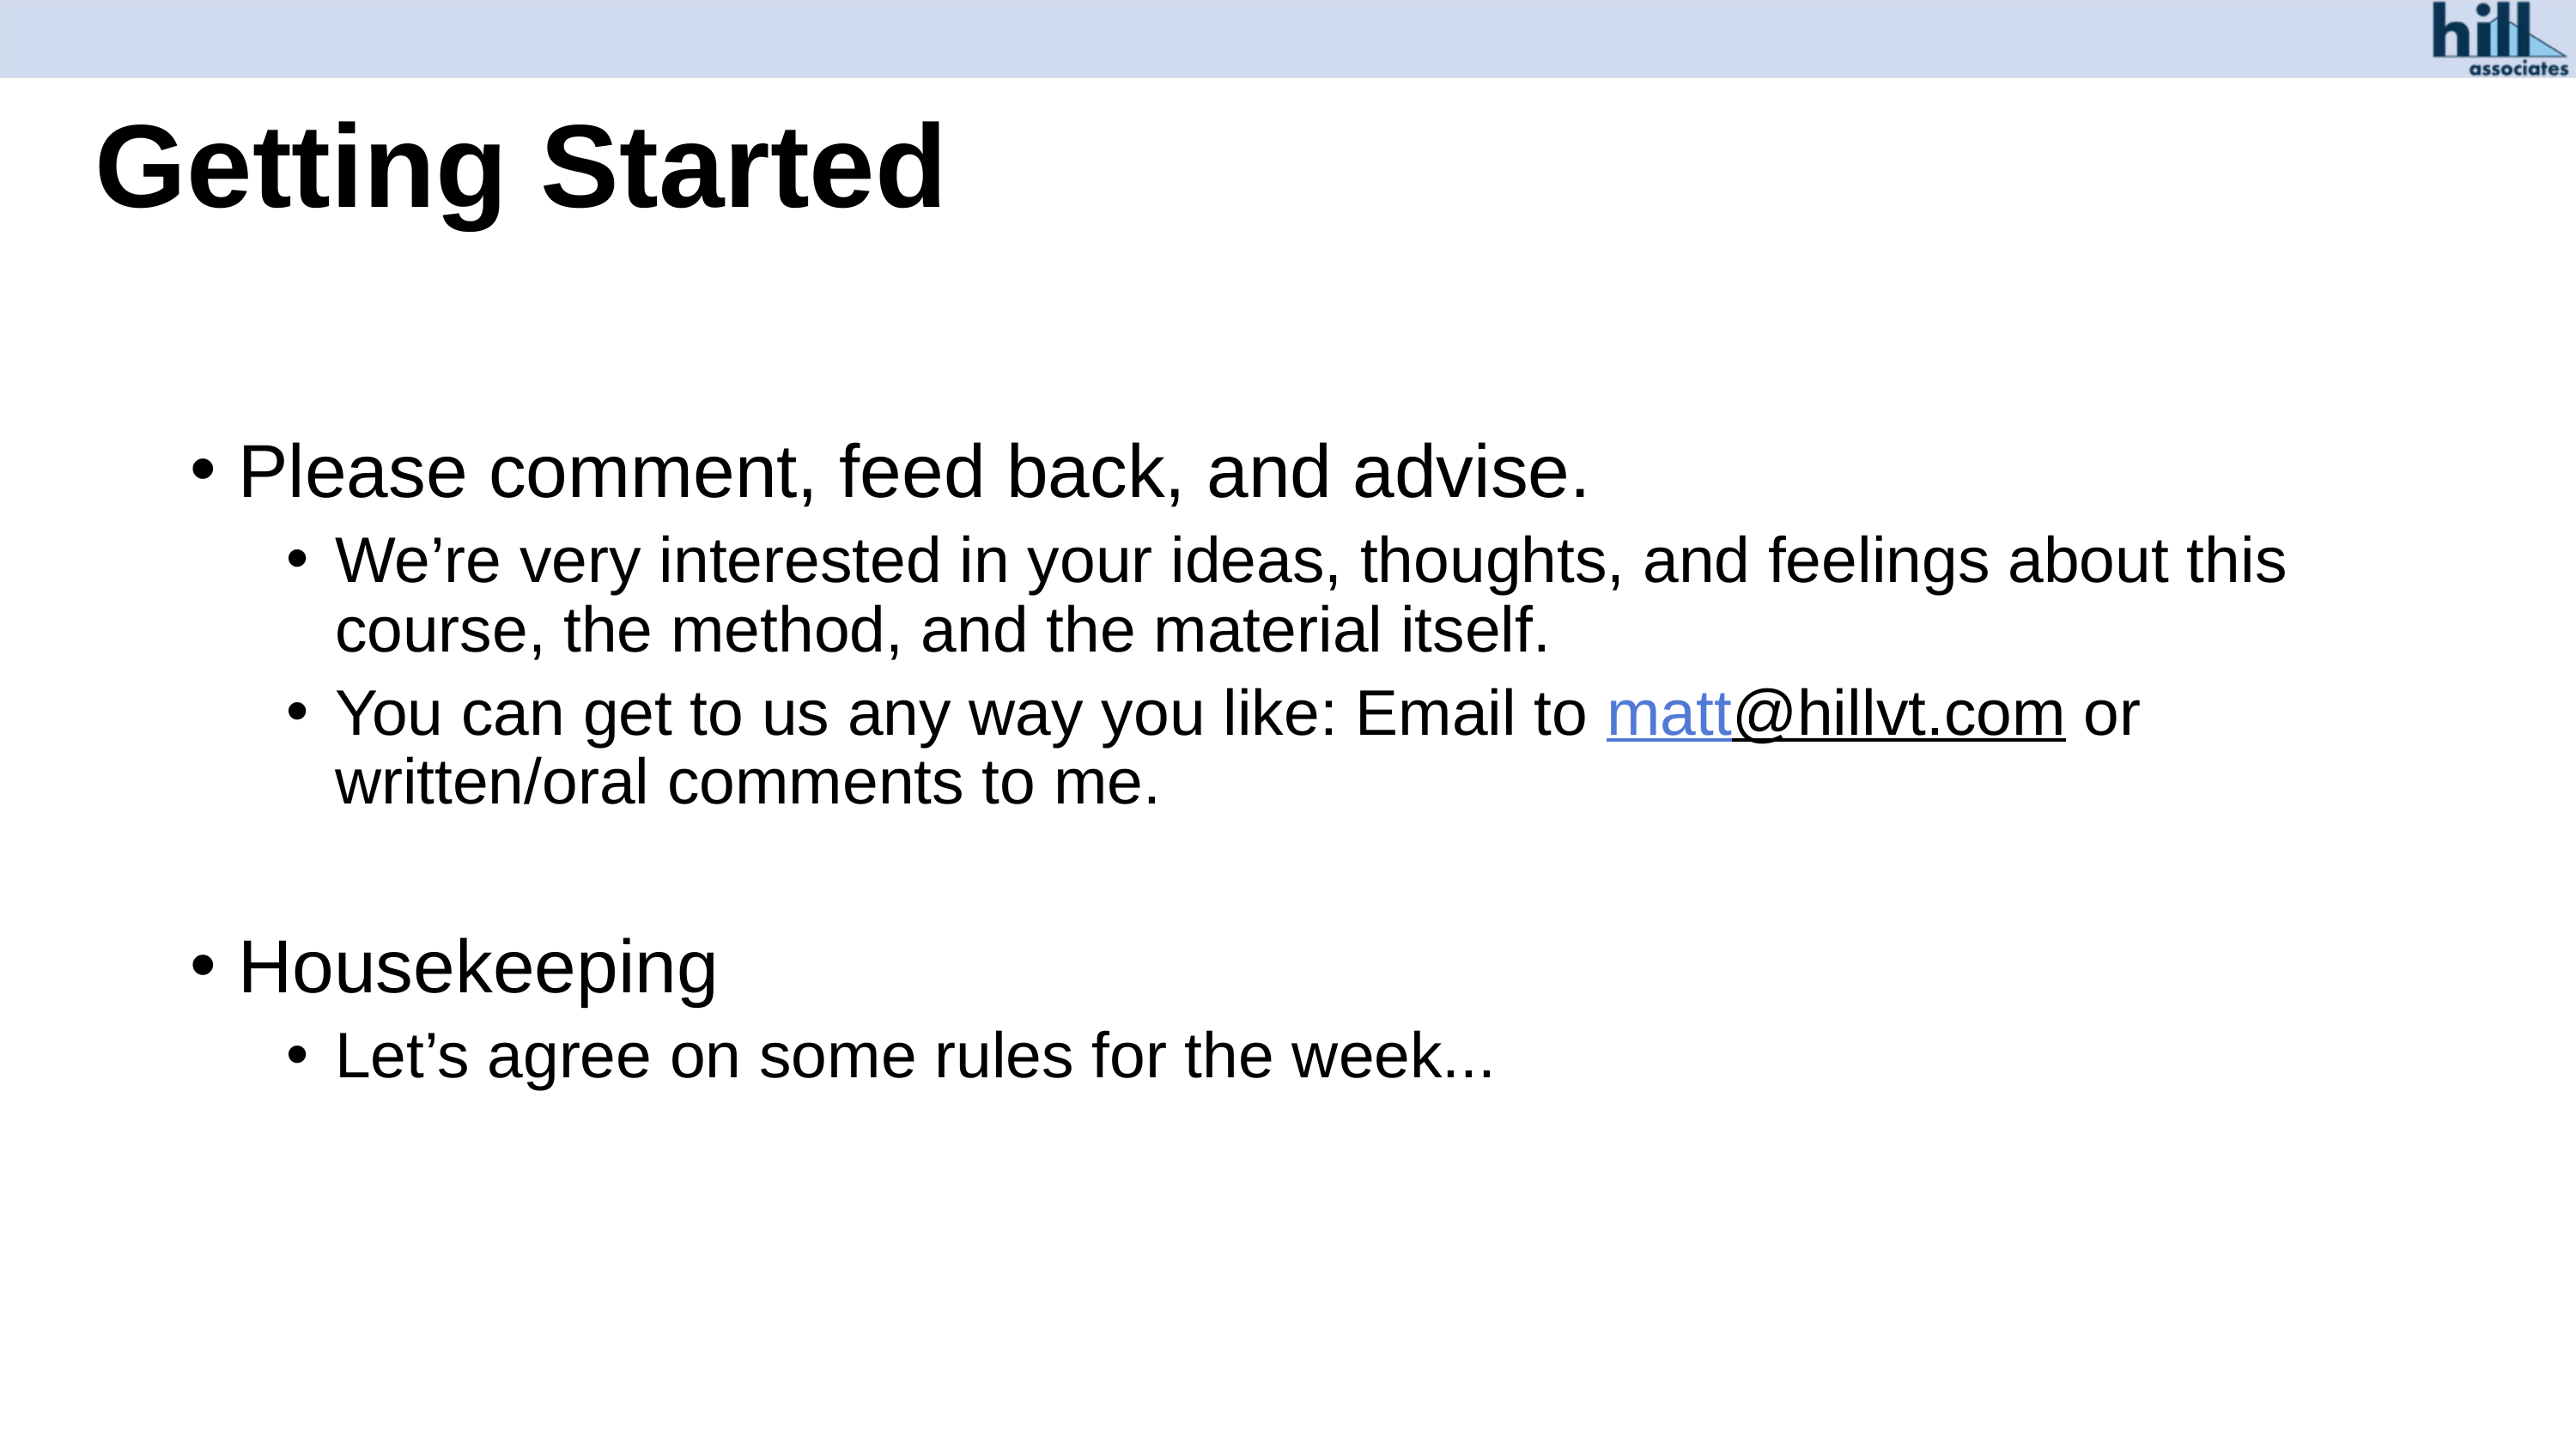

# Getting Started

Please comment, feed back, and advise.
We’re very interested in your ideas, thoughts, and feelings about this course, the method, and the material itself.
You can get to us any way you like: Email to matt@hillvt.com or written/oral comments to me.

Housekeeping
Let’s agree on some rules for the week...